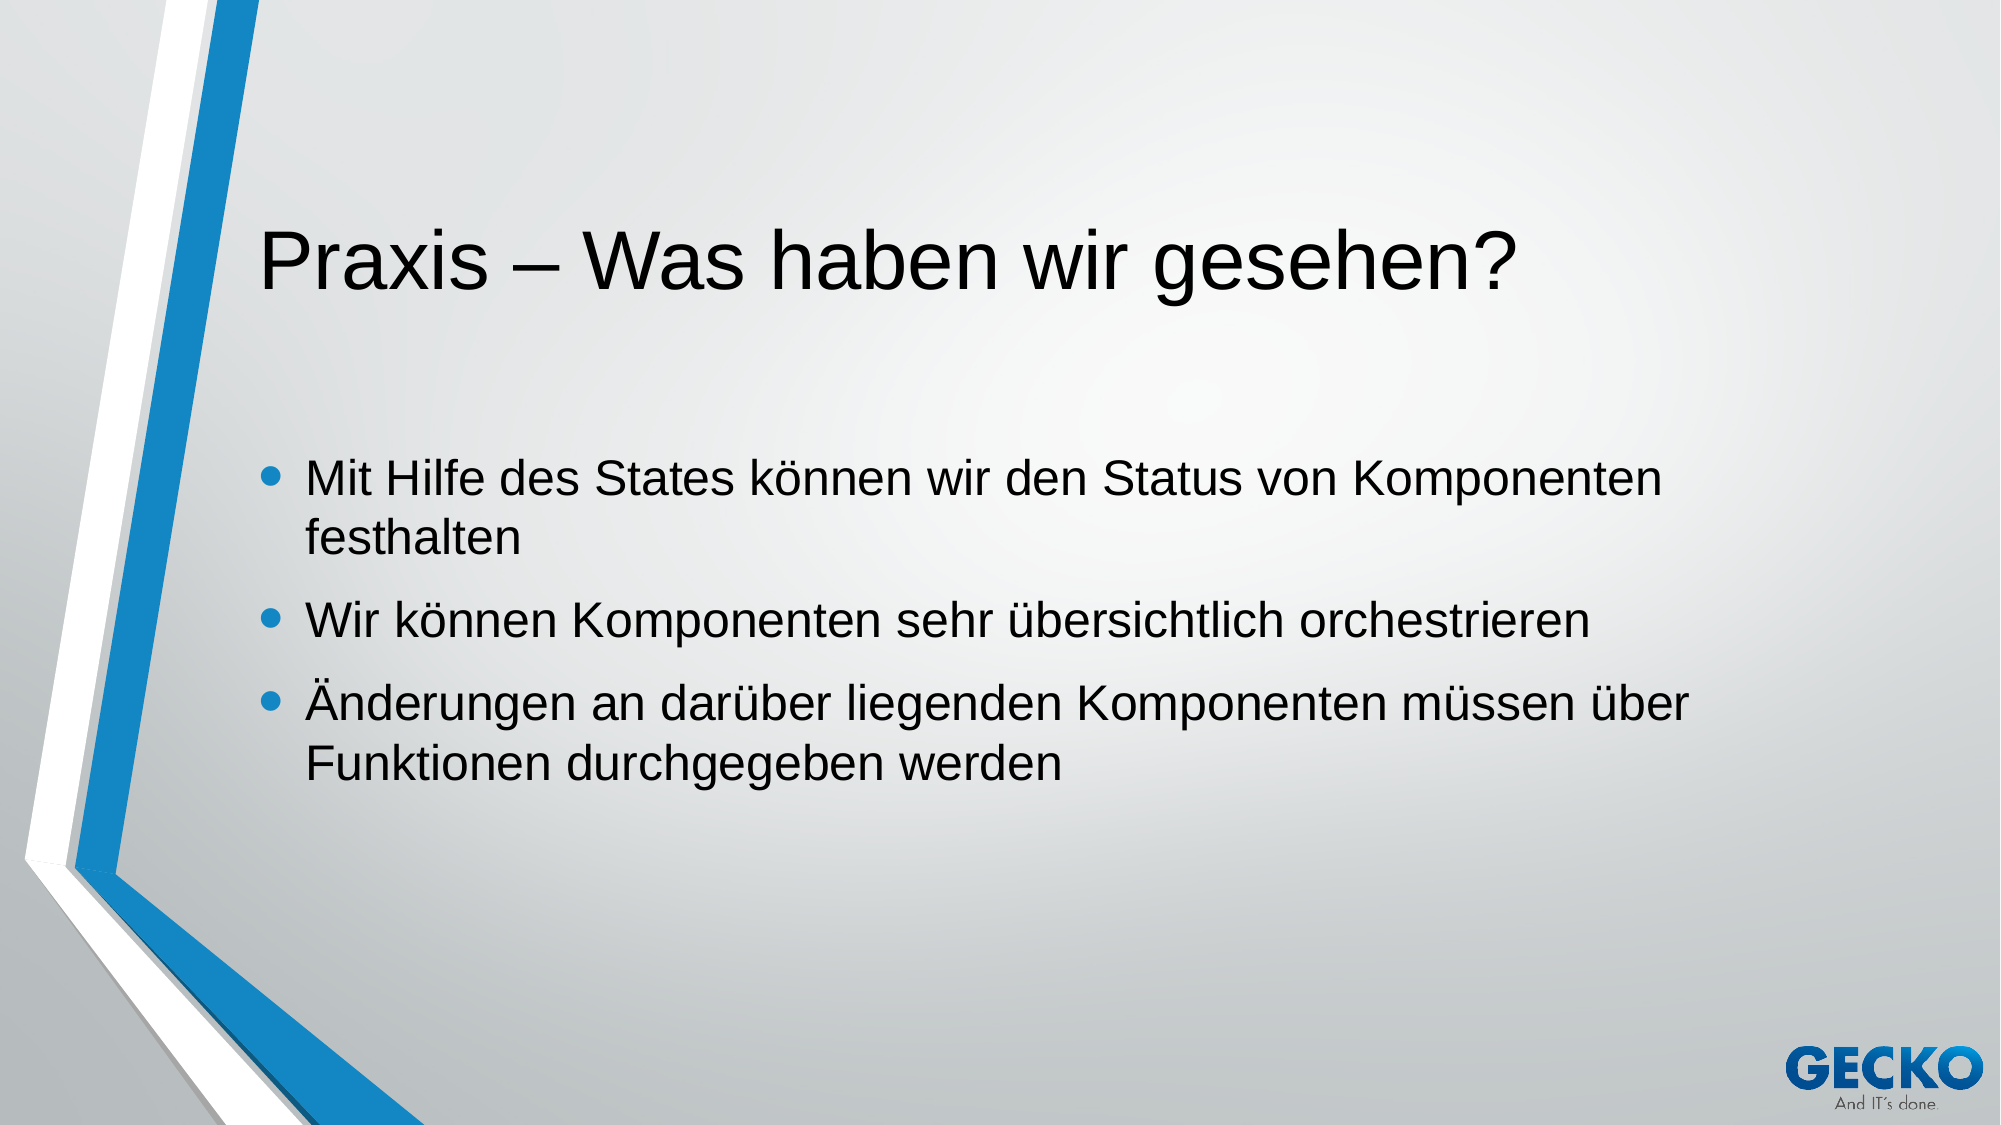

# Praxis – Was haben wir gesehen?
Mit Hilfe des States können wir den Status von Komponenten festhalten
Wir können Komponenten sehr übersichtlich orchestrieren
Änderungen an darüber liegenden Komponenten müssen über Funktionen durchgegeben werden